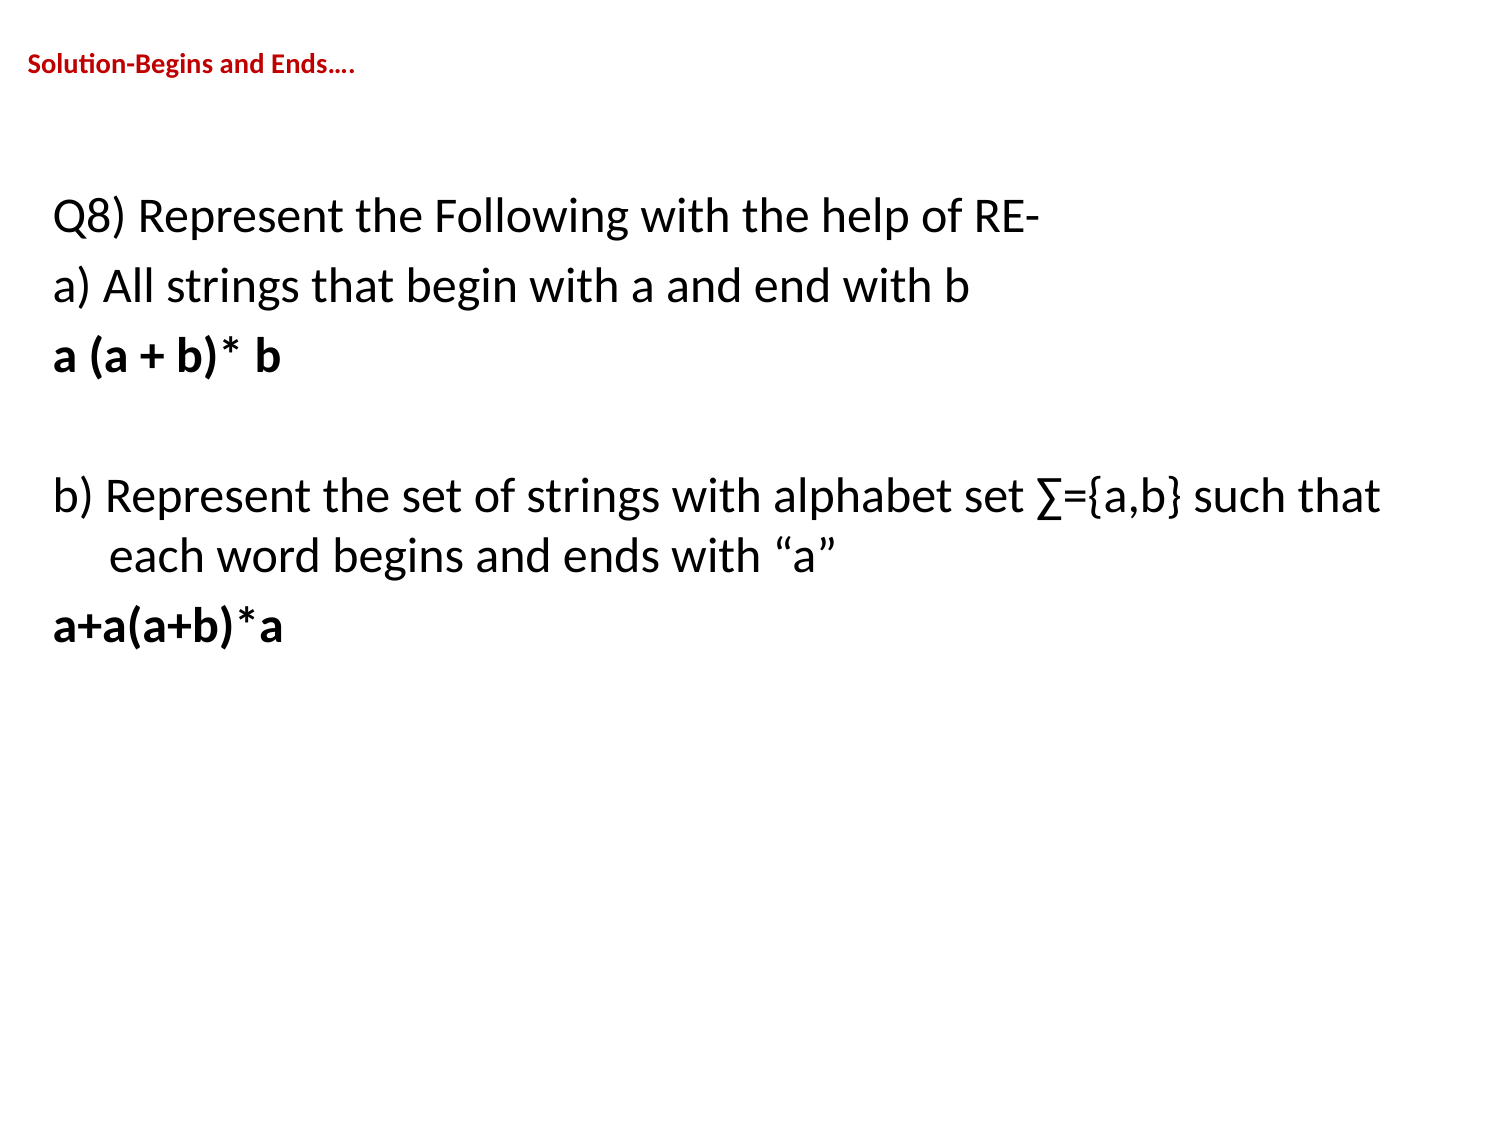

# Solution-Begins and Ends….
Q8) Represent the Following with the help of RE-
a) All strings that begin with a and end with b
a (a + b)* b

b) Represent the set of strings with alphabet set ∑={a,b} such that each word begins and ends with “a”
a+a(a+b)*a